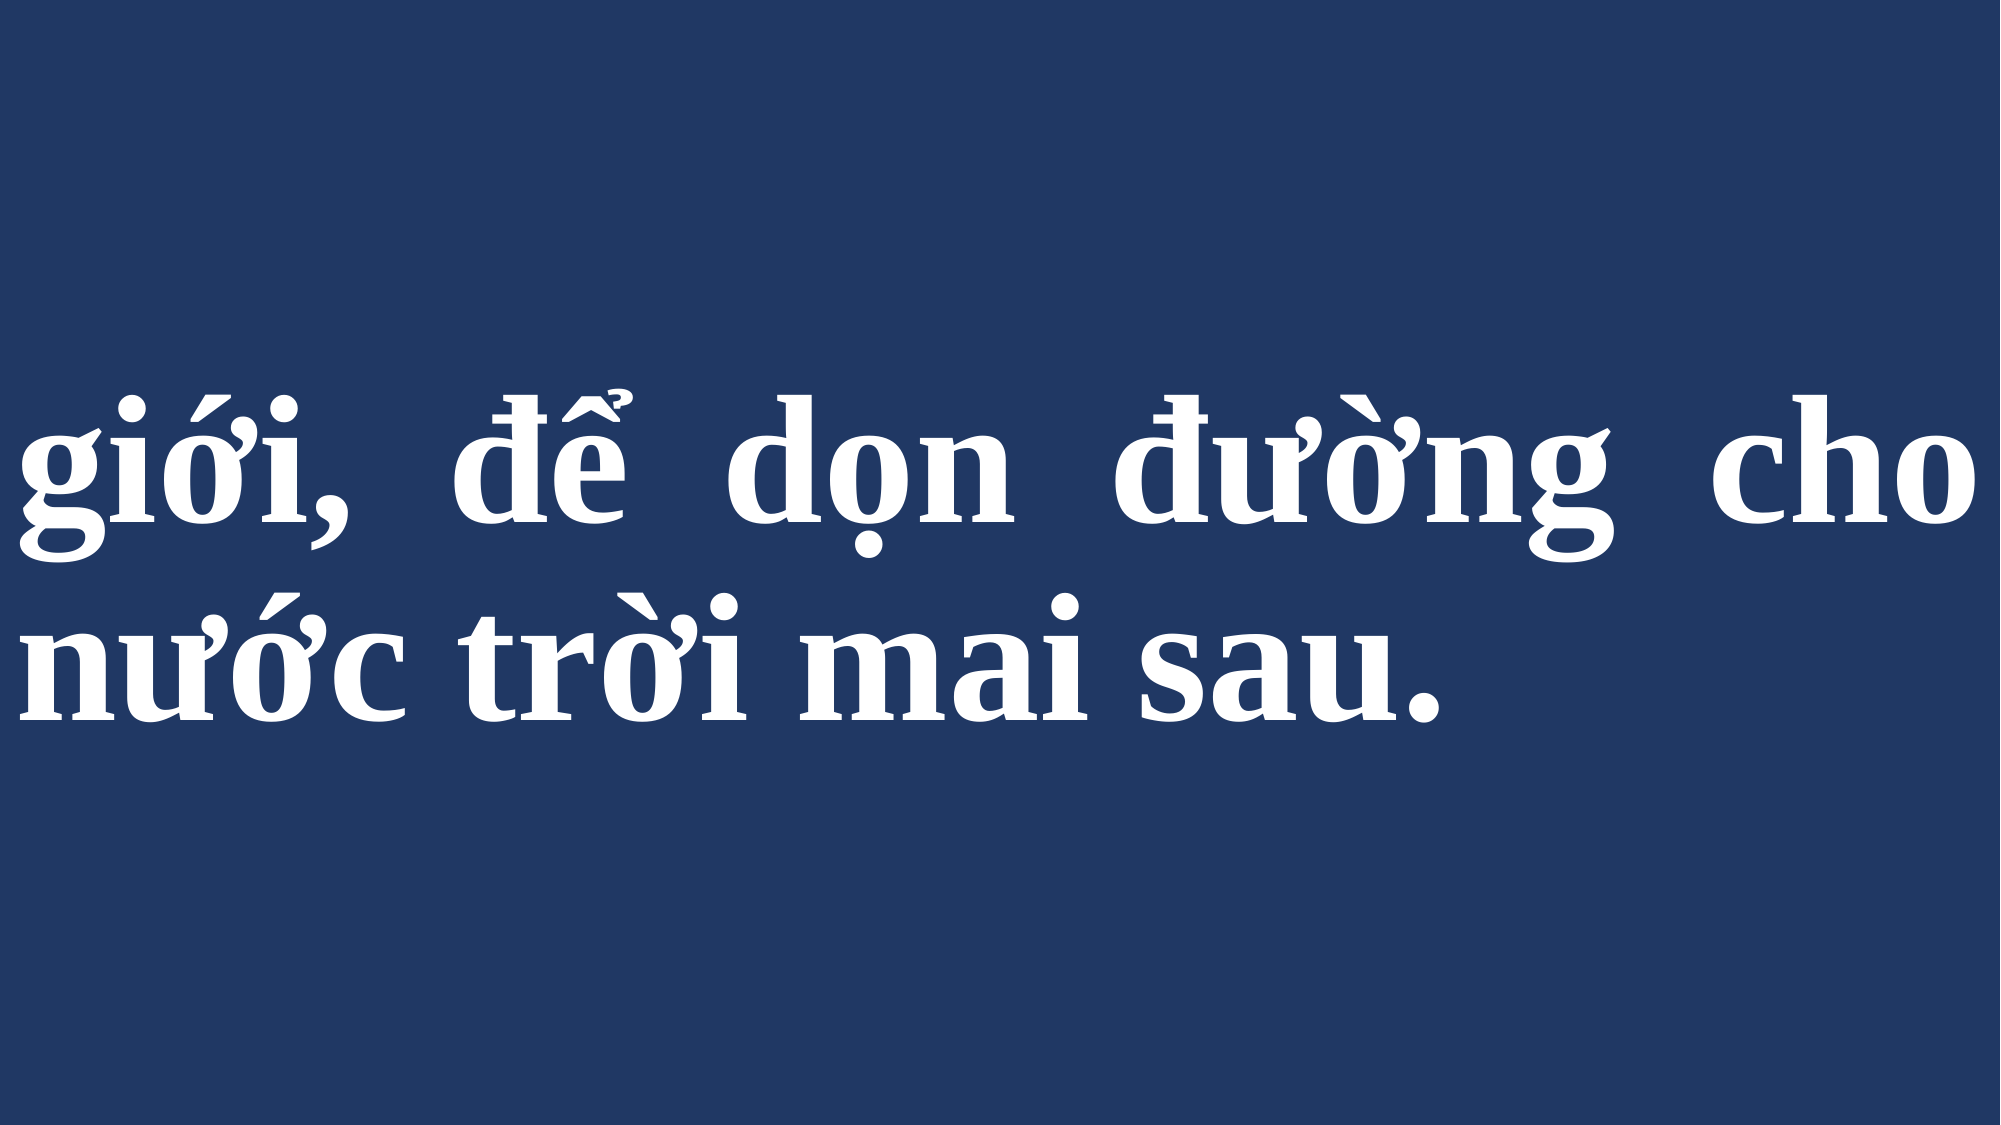

# giới, để dọn đường cho nước trời mai sau.